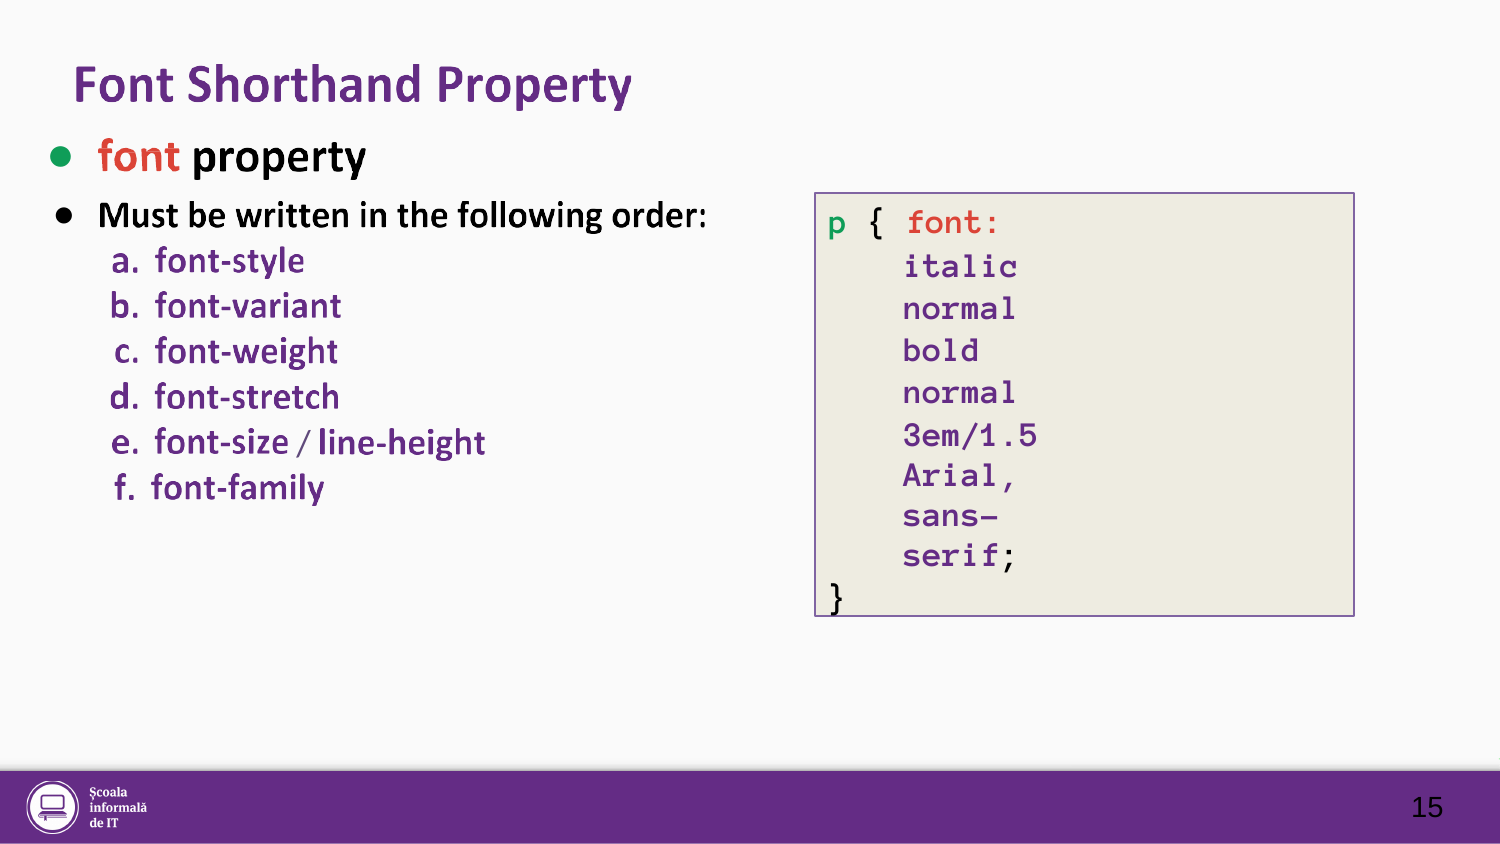

●
●

p { font:
italic  normal  bold  normal  3em/1.5
Arial, sans-serif;
}

/

15